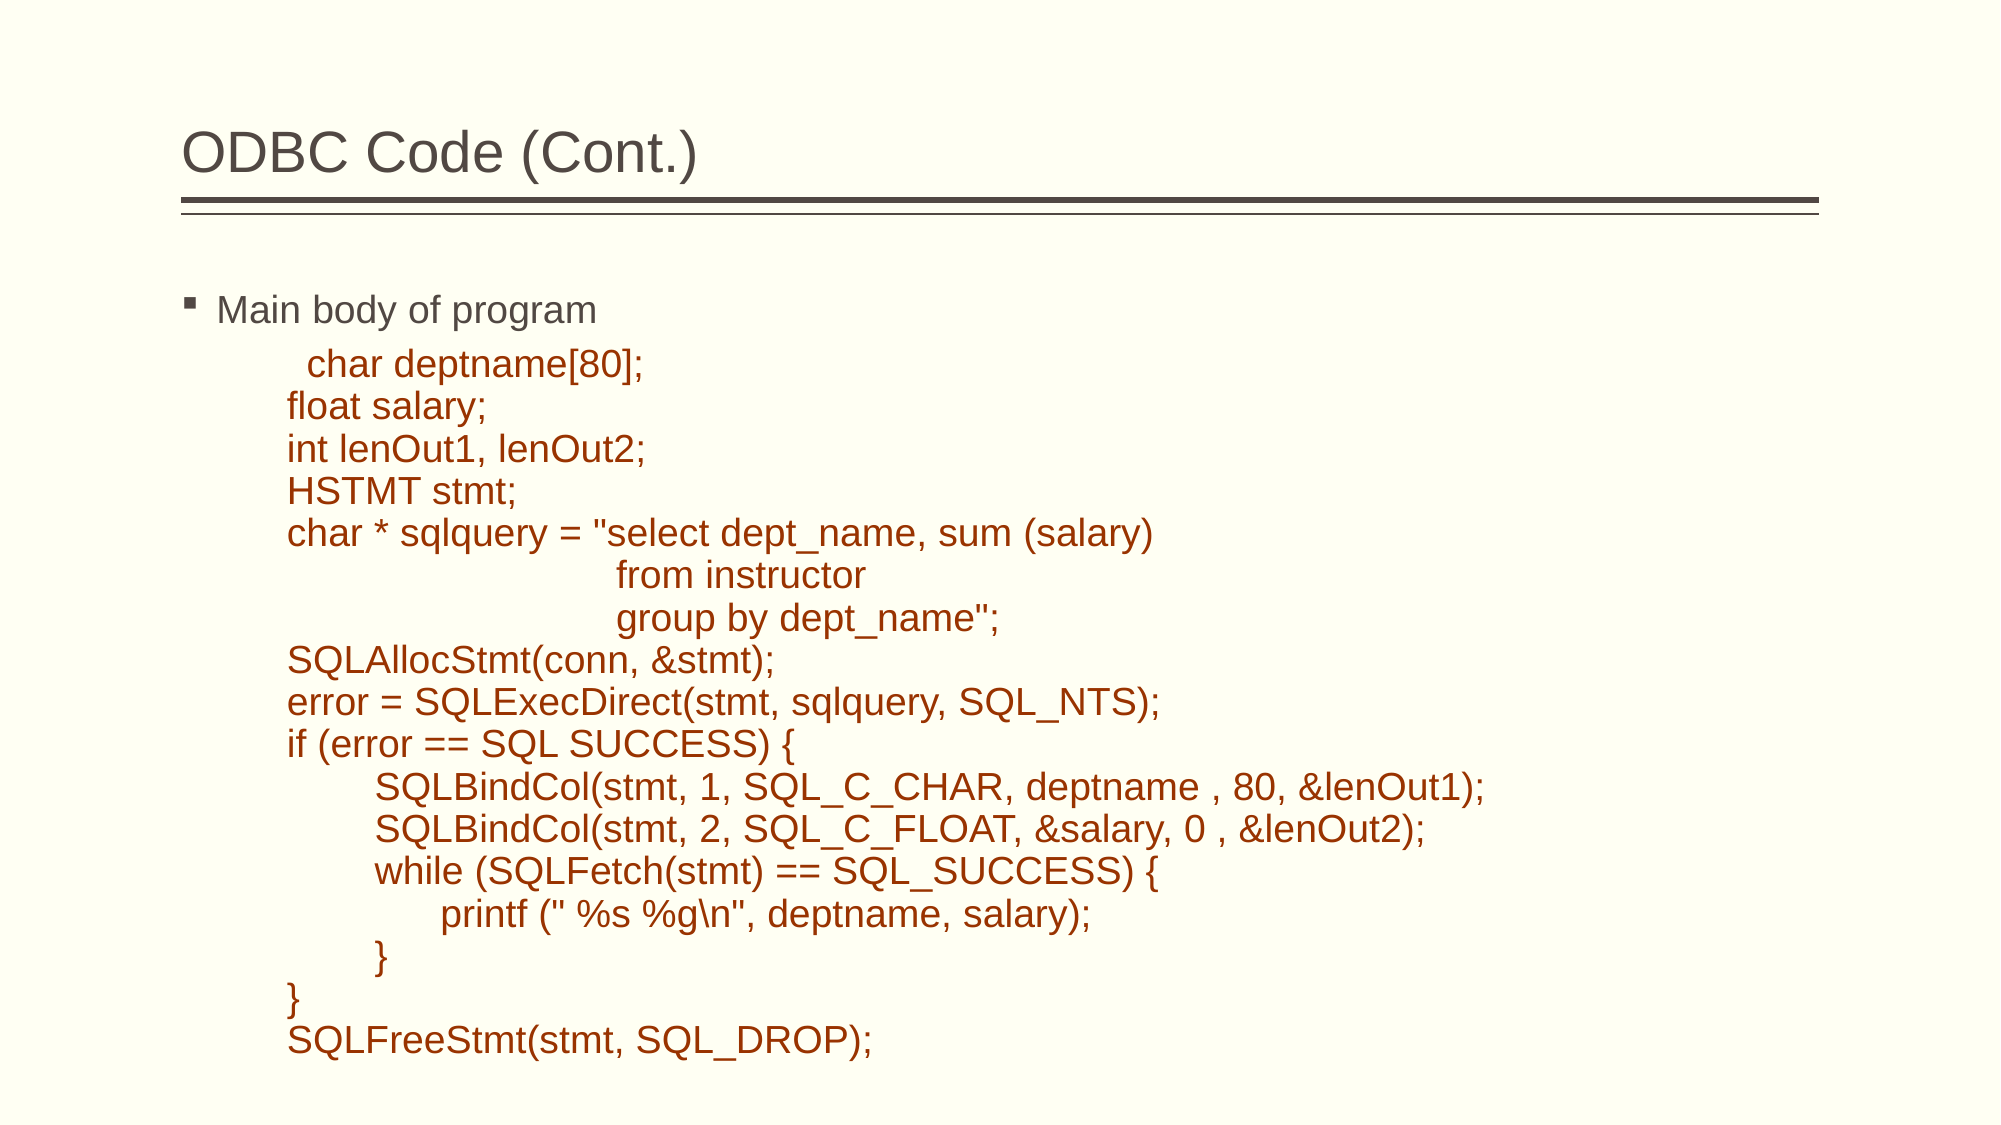

# ODBC Code (Cont.)
Main body of program
     char deptname[80];
float salary;
int lenOut1, lenOut2;
HSTMT stmt;
char * sqlquery = "select dept_name, sum (salary)
                              from instructor
                              group by dept_name";
SQLAllocStmt(conn, &stmt);
error = SQLExecDirect(stmt, sqlquery, SQL_NTS);
if (error == SQL SUCCESS) {
        SQLBindCol(stmt, 1, SQL_C_CHAR, deptname , 80, &lenOut1);
        SQLBindCol(stmt, 2, SQL_C_FLOAT, &salary, 0 , &lenOut2);
        while (SQLFetch(stmt) == SQL_SUCCESS) {
              printf (" %s %g\n", deptname, salary);
        }
}
SQLFreeStmt(stmt, SQL_DROP);